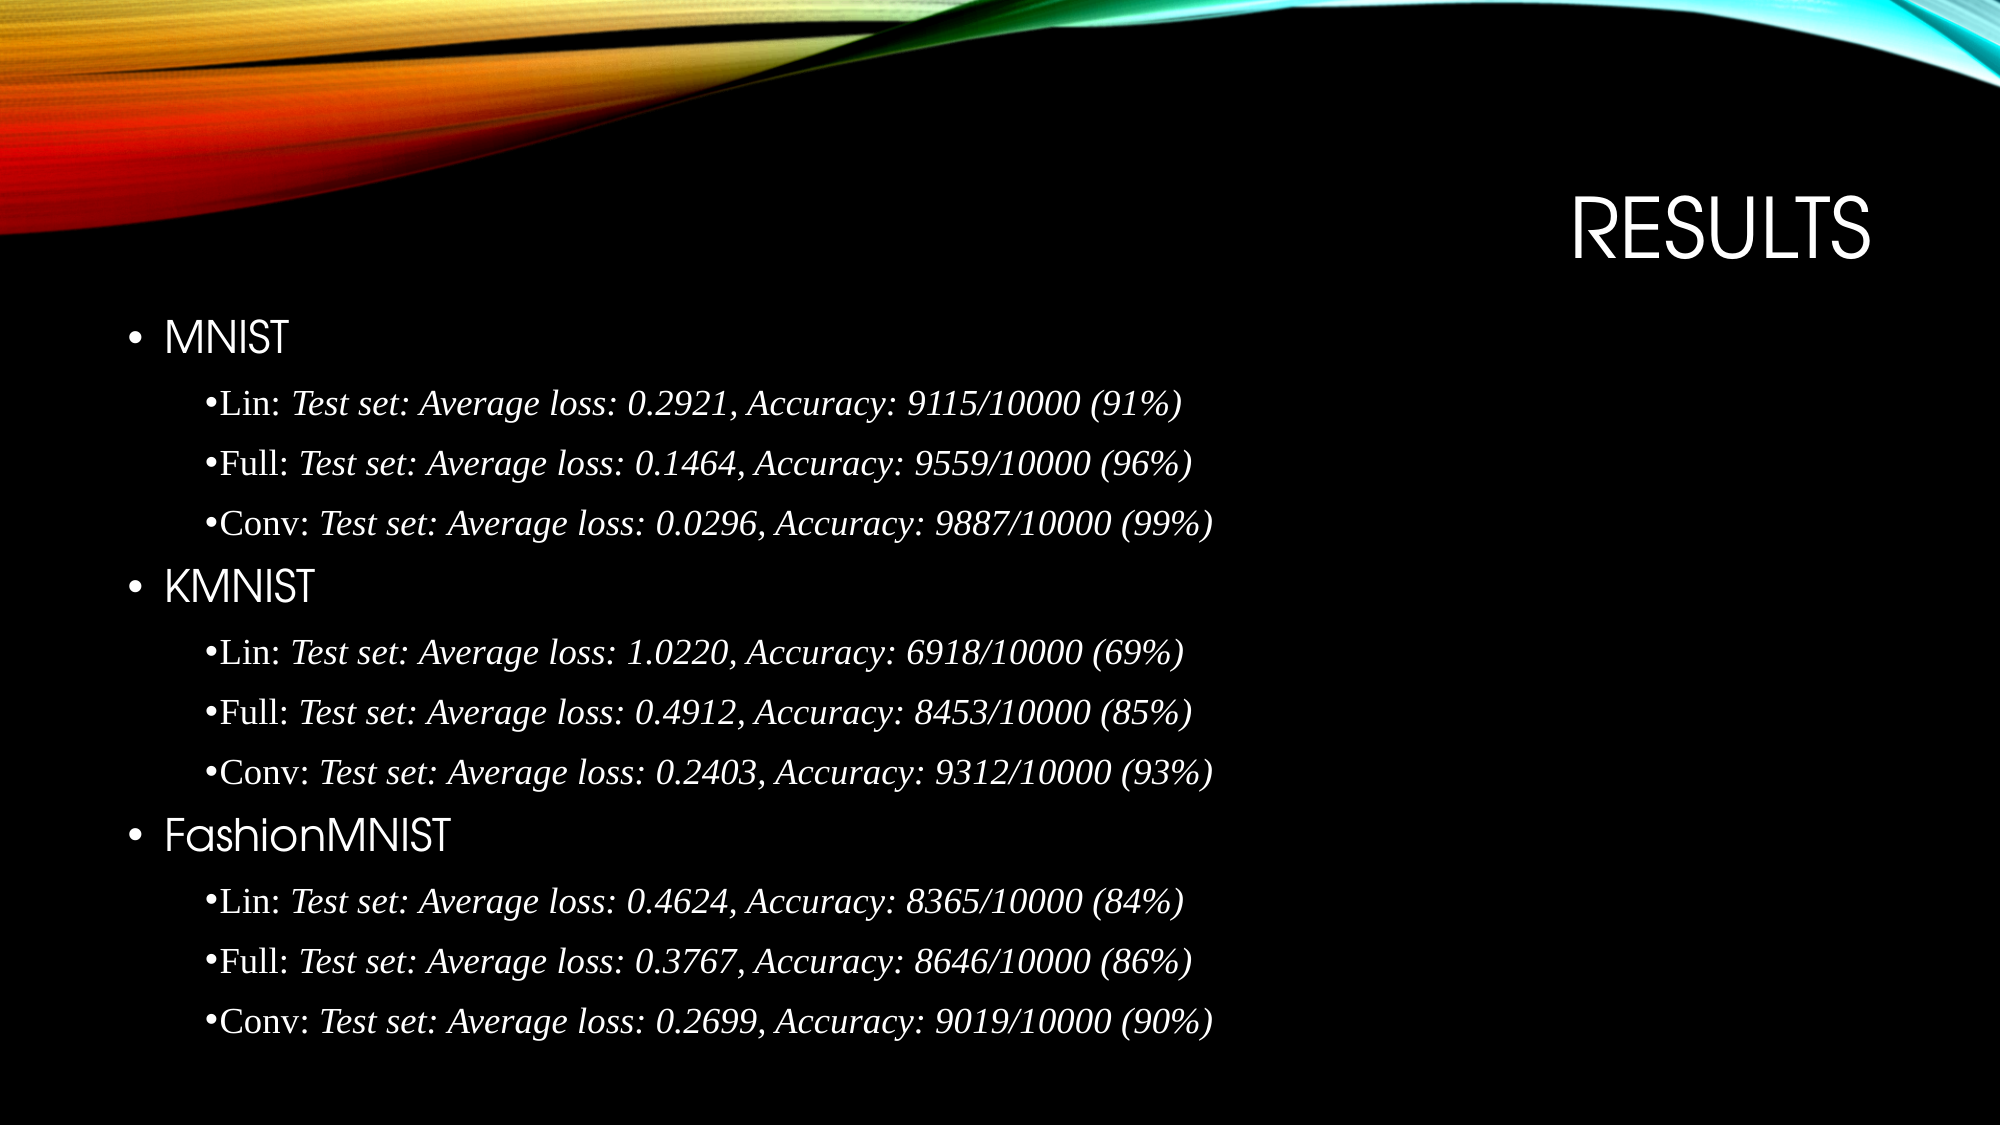

# Results
MNIST
Lin: Test set: Average loss: 0.2921, Accuracy: 9115/10000 (91%)
Full: Test set: Average loss: 0.1464, Accuracy: 9559/10000 (96%)
Conv: Test set: Average loss: 0.0296, Accuracy: 9887/10000 (99%)
KMNIST
Lin: Test set: Average loss: 1.0220, Accuracy: 6918/10000 (69%)
Full: Test set: Average loss: 0.4912, Accuracy: 8453/10000 (85%)
Conv: Test set: Average loss: 0.2403, Accuracy: 9312/10000 (93%)
FashionMNIST
Lin: Test set: Average loss: 0.4624, Accuracy: 8365/10000 (84%)
Full: Test set: Average loss: 0.3767, Accuracy: 8646/10000 (86%)
Conv: Test set: Average loss: 0.2699, Accuracy: 9019/10000 (90%)